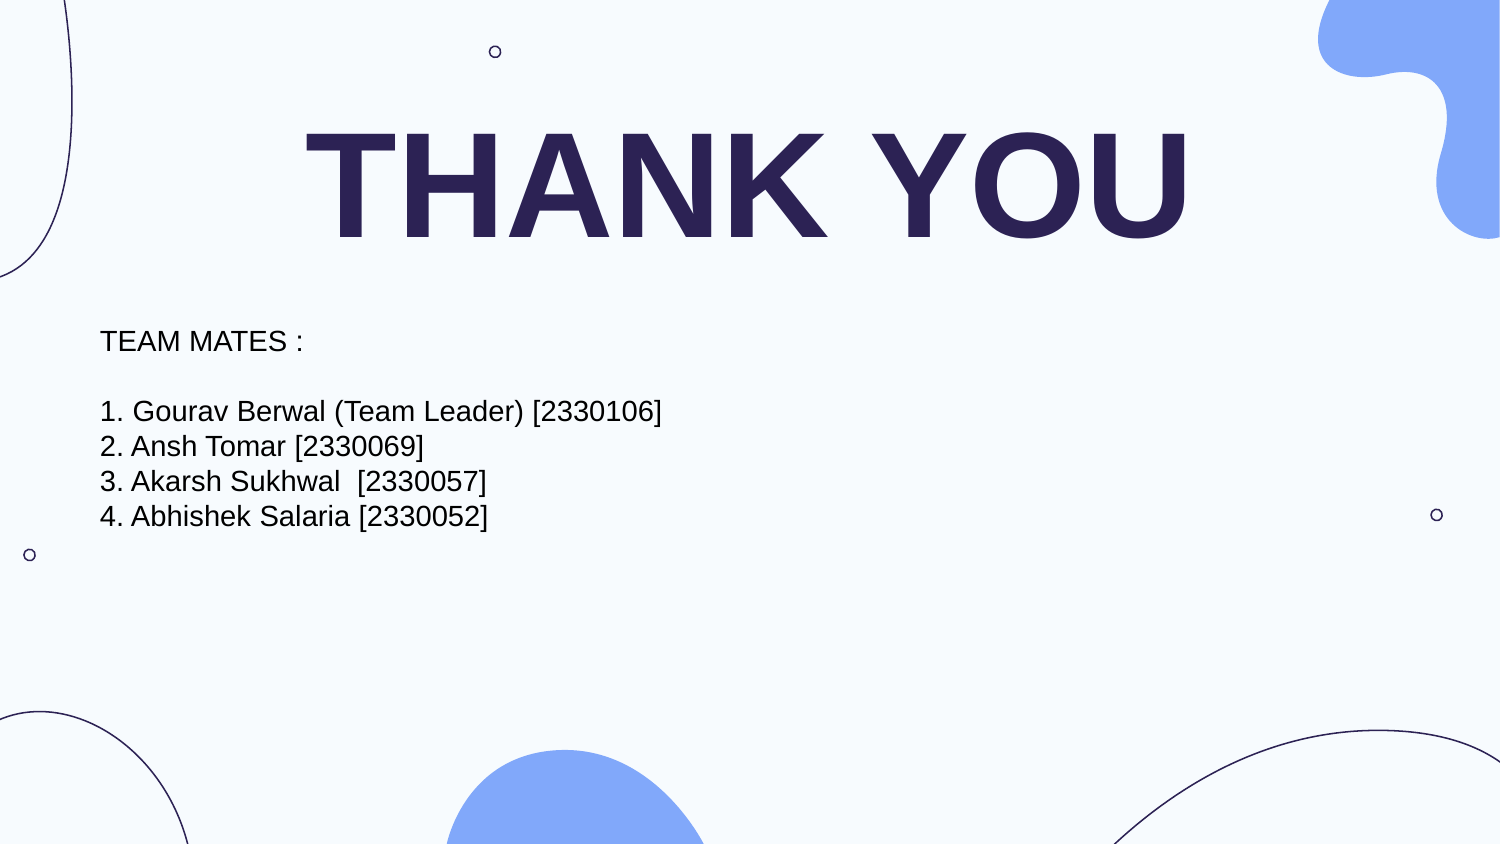

# THANK YOU
TEAM MATES :

1. Gourav Berwal (Team Leader) [2330106]
2. Ansh Tomar [2330069]
3. Akarsh Sukhwal  [2330057]
4. Abhishek Salaria [2330052]